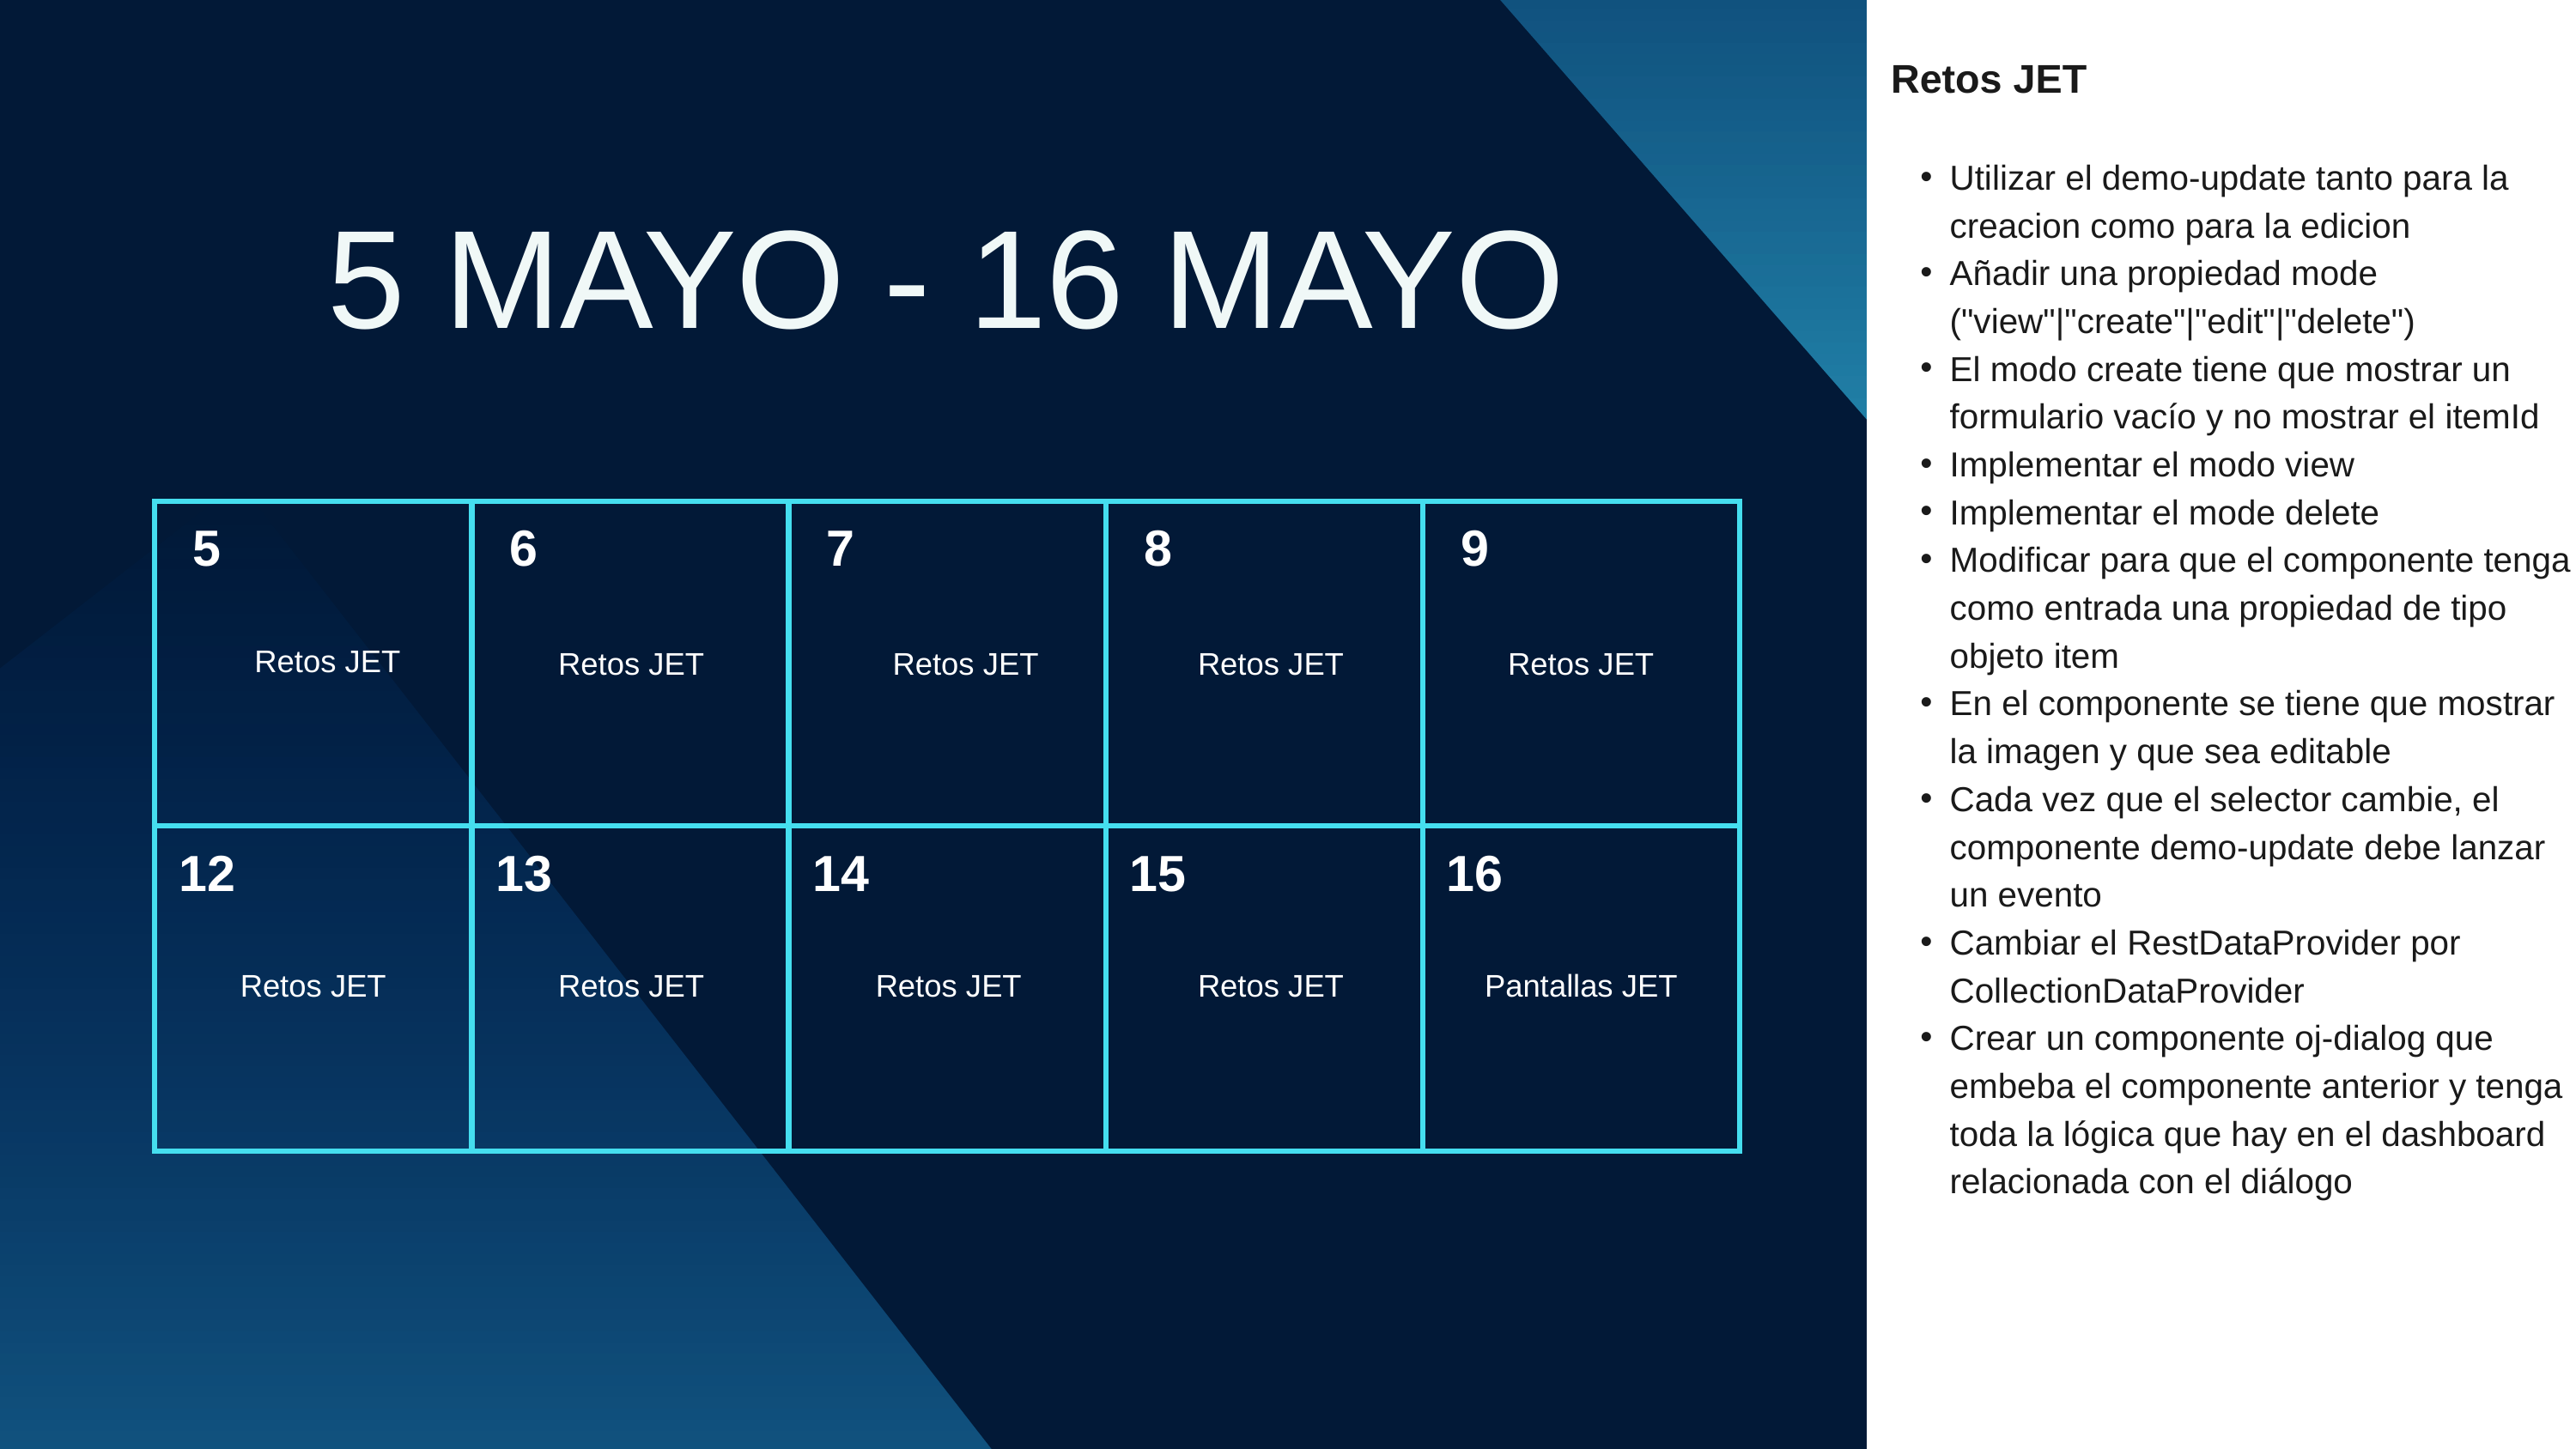

Retos JET

Utilizar el demo-update tanto para la creacion como para la edicion
Añadir una propiedad mode ("view"|"create"|"edit"|"delete")
El modo create tiene que mostrar un formulario vacío y no mostrar el itemId
Implementar el modo view
Implementar el mode delete
Modificar para que el componente tenga como entrada una propiedad de tipo objeto item
En el componente se tiene que mostrar la imagen y que sea editable
Cada vez que el selector cambie, el componente demo-update debe lanzar un evento
Cambiar el RestDataProvider por CollectionDataProvider
Crear un componente oj-dialog que embeba el componente anterior y tenga toda la lógica que hay en el dashboard relacionada con el diálogo

5 MAYO - 16 MAYO

5
6
7
8
9
Retos JET
Retos JET
Retos JET
Retos JET
Retos JET

12
13
14
15
16
Retos JET
Retos JET
Retos JET
Retos JET
Pantallas JET